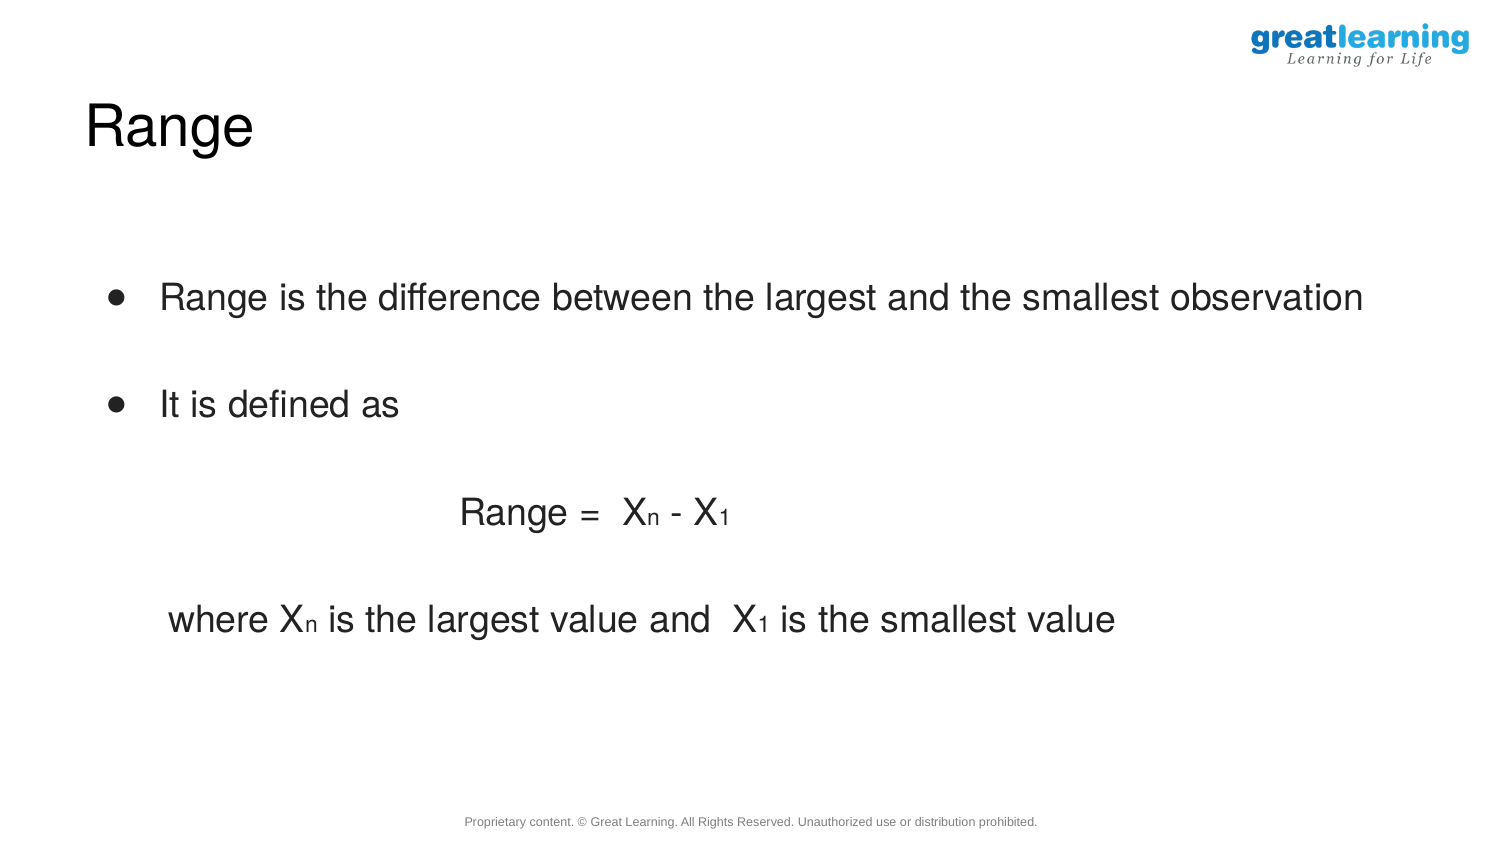

# Range
Range is the difference between the largest and the smallest observation
It is defined as
    		Range =  Xn - X1
        where Xn is the largest value and  X1 is the smallest value